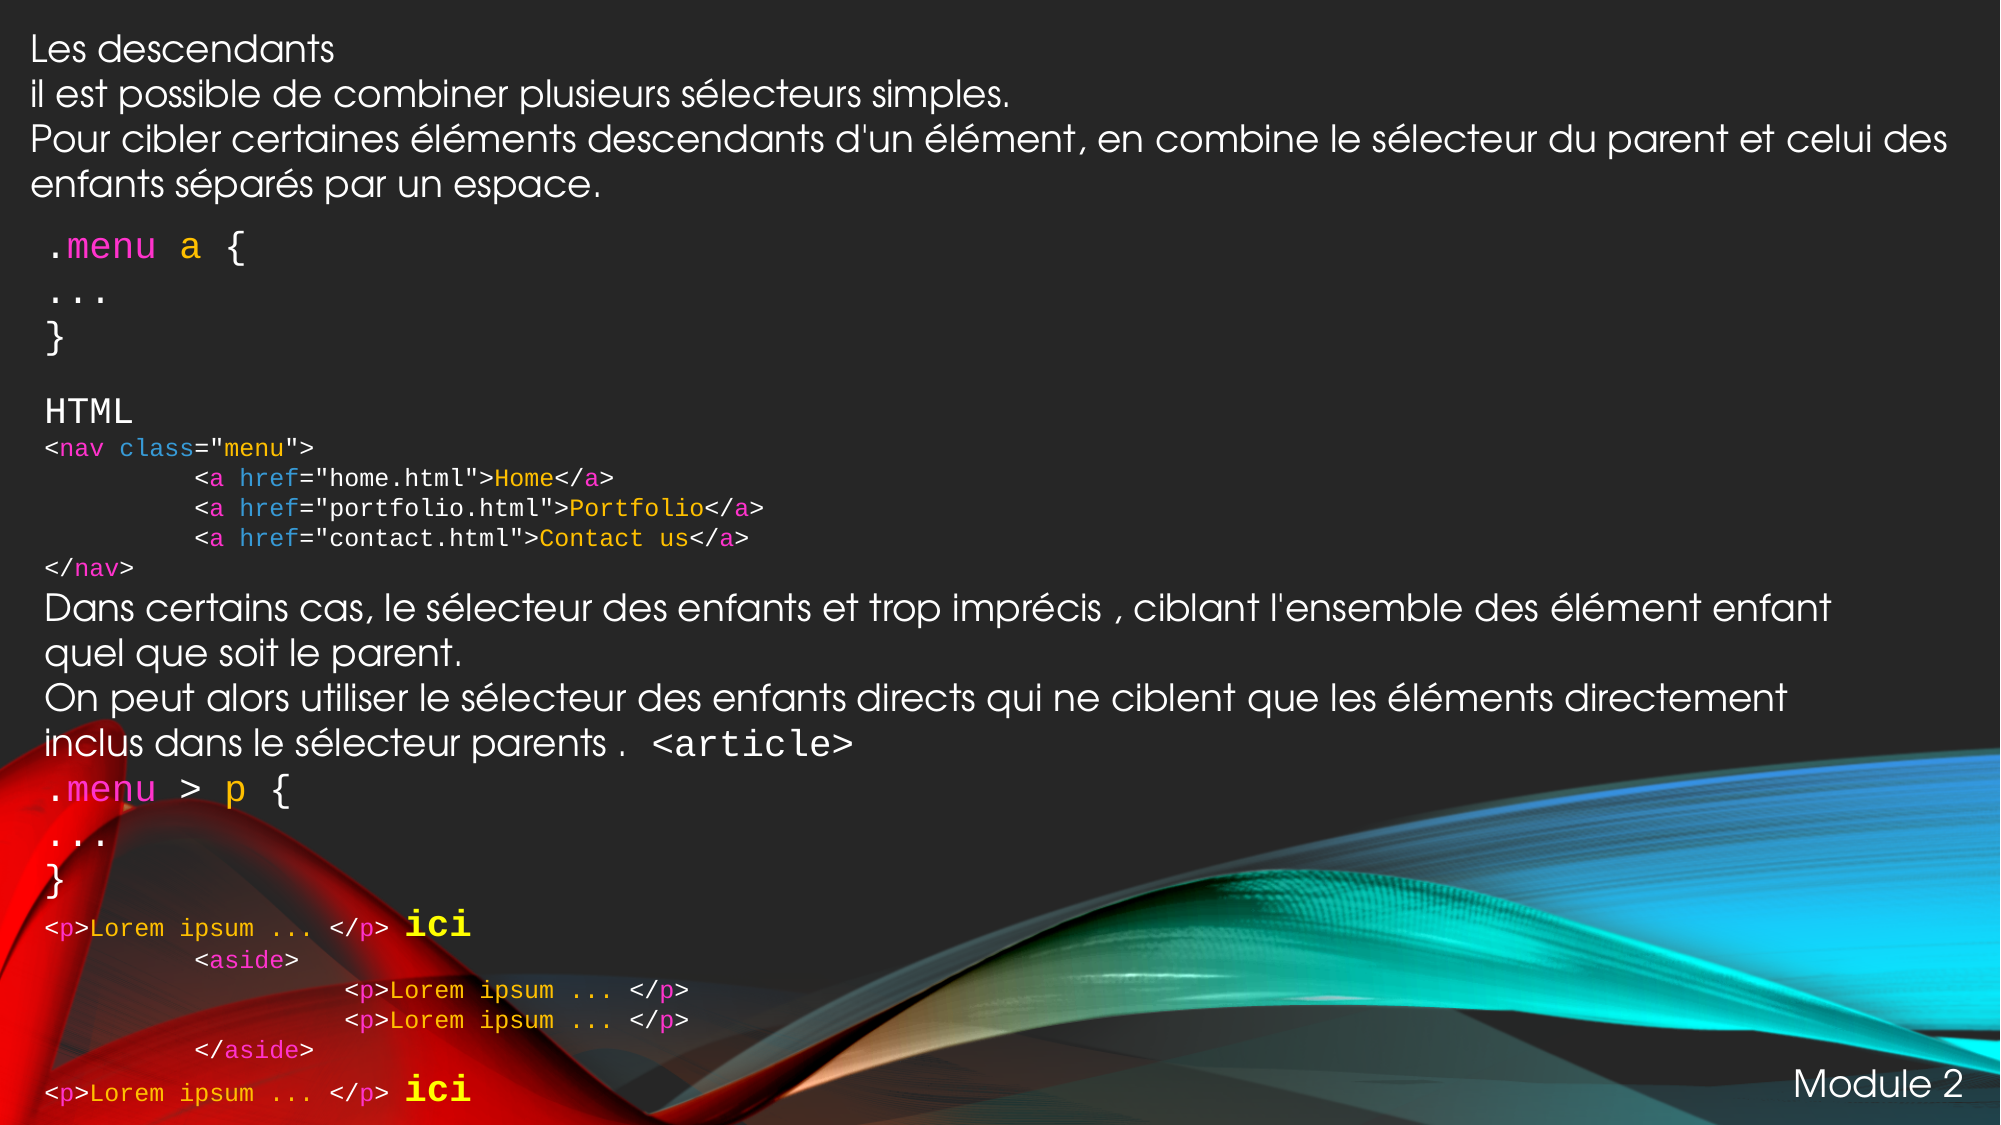

Les descendants
il est possible de combiner plusieurs sélecteurs simples.
Pour cibler certaines éléments descendants d'un élément, en combine le sélecteur du parent et celui des enfants séparés par un espace.
.menu a {
...
}
HTML
<nav class="menu">
	<a href="home.html">​Home​</a>
​	<a href="portfolio.html">​Portfolio​</a>
	<a href="contact.html">​Contact us​</a>
</nav>

Dans certains cas, le sélecteur des enfants et trop imprécis , ciblant l'ensemble des élément enfant quel que soit le parent.
On peut alors utiliser le sélecteur des enfants directs qui ne ciblent que les éléments directement inclus dans le sélecteur parents . <article>
​.menu > p {
...
}
<p>Lorem ipsum ... </p> ici
	<aside>
		<p>Lorem ipsum ... </p>
​		<p>Lorem ipsum ... </p>
	</aside>
​<p>Lorem ipsum ... </p> ici

Module 2